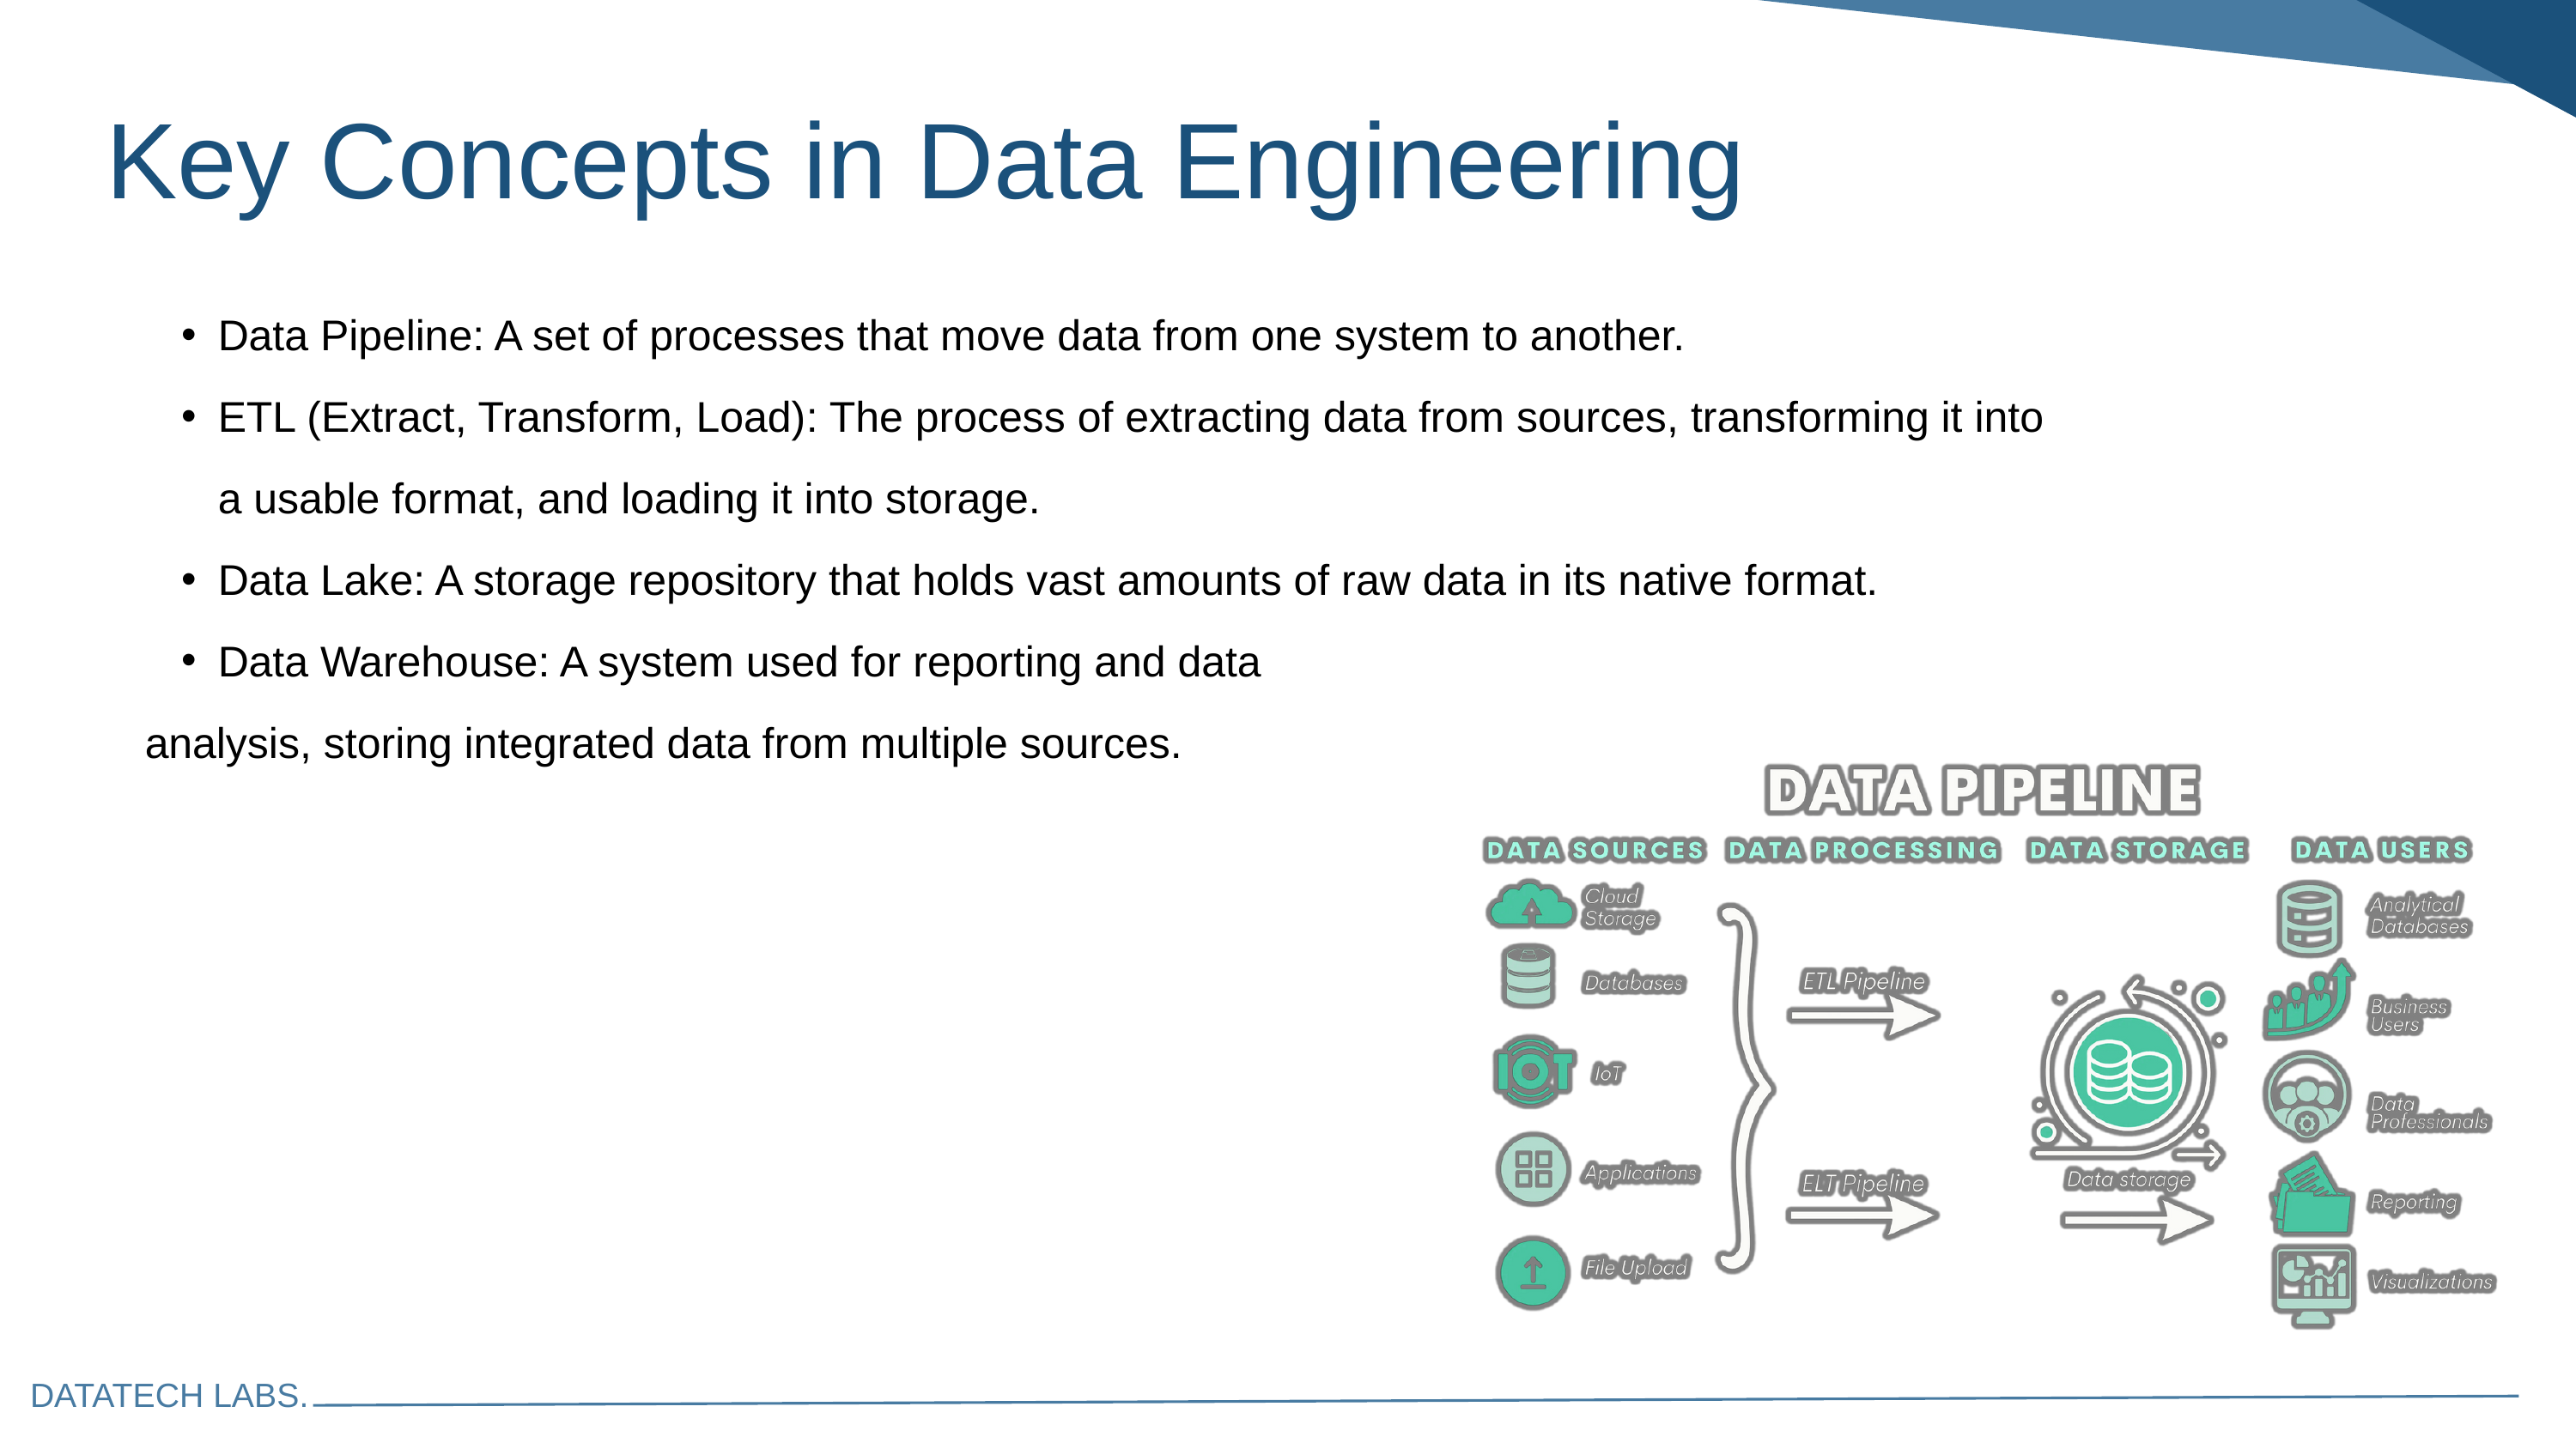

Key Concepts in Data Engineering
Data Pipeline: A set of processes that move data from one system to another.
ETL (Extract, Transform, Load): The process of extracting data from sources, transforming it into a usable format, and loading it into storage.
Data Lake: A storage repository that holds vast amounts of raw data in its native format.
Data Warehouse: A system used for reporting and data
analysis, storing integrated data from multiple sources.

DATATECH LABS.